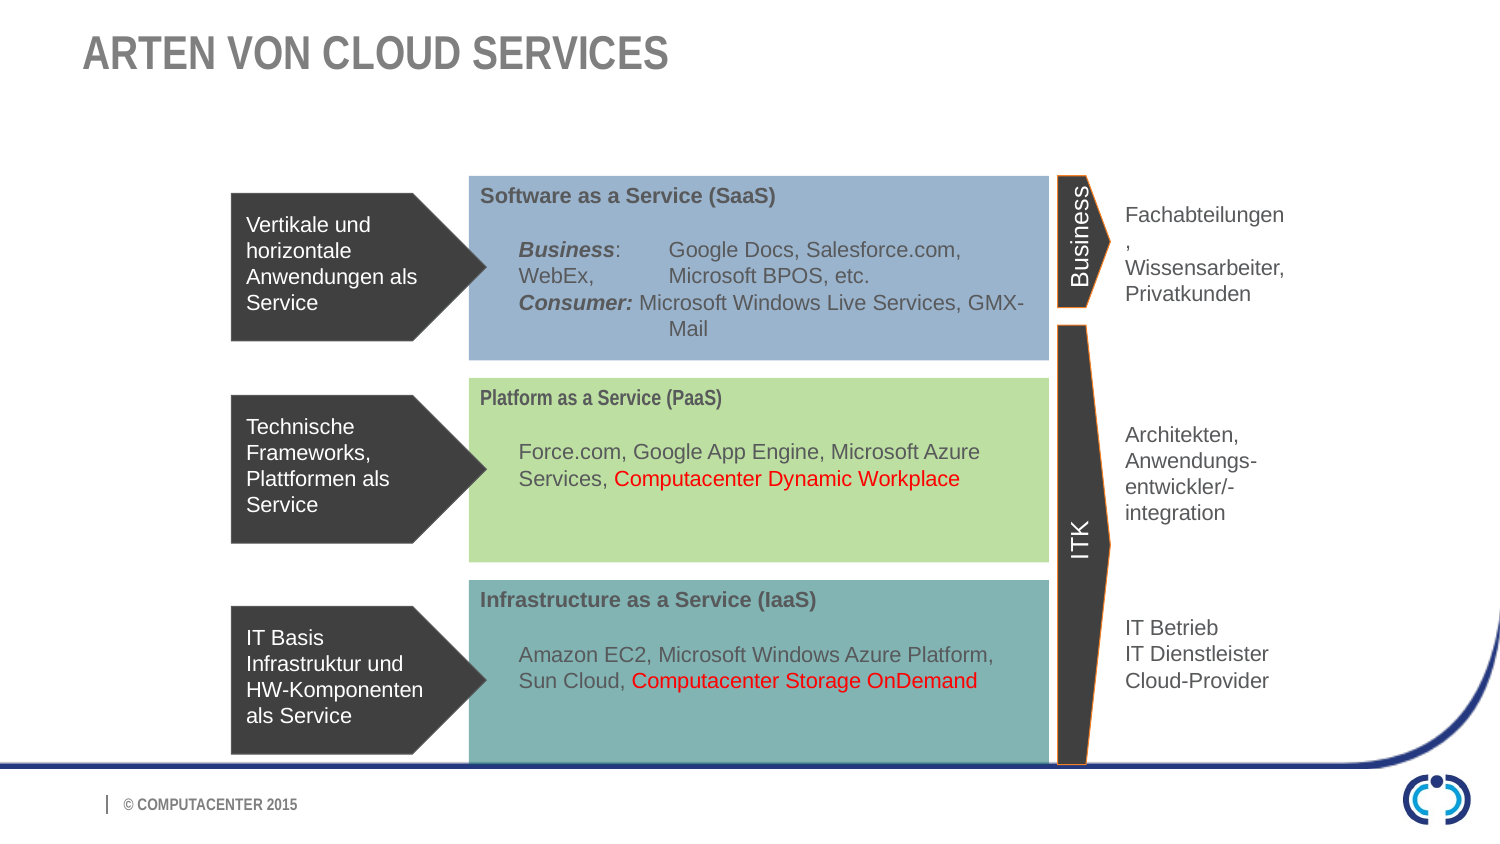

# Arten von Cloud Services
Business
Software as a Service (SaaS)
Vertikale und horizontale Anwendungen als Service
Fachabteilungen, Wissensarbeiter, Privatkunden
Business: 	Google Docs, Salesforce.com, WebEx, 	Microsoft BPOS, etc.
Consumer: Microsoft Windows Live Services, GMX-	Mail
ITK
Platform as a Service (PaaS)
Technische Frameworks, Plattformen als Service
Architekten, Anwendungs-entwickler/-integration
Force.com, Google App Engine, Microsoft Azure Services, Computacenter Dynamic Workplace
Infrastructure as a Service (IaaS)
IT Basis Infrastruktur und HW-Komponenten als Service
IT Betrieb
IT Dienstleister
Cloud-Provider
Amazon EC2, Microsoft Windows Azure Platform, Sun Cloud, Computacenter Storage OnDemand